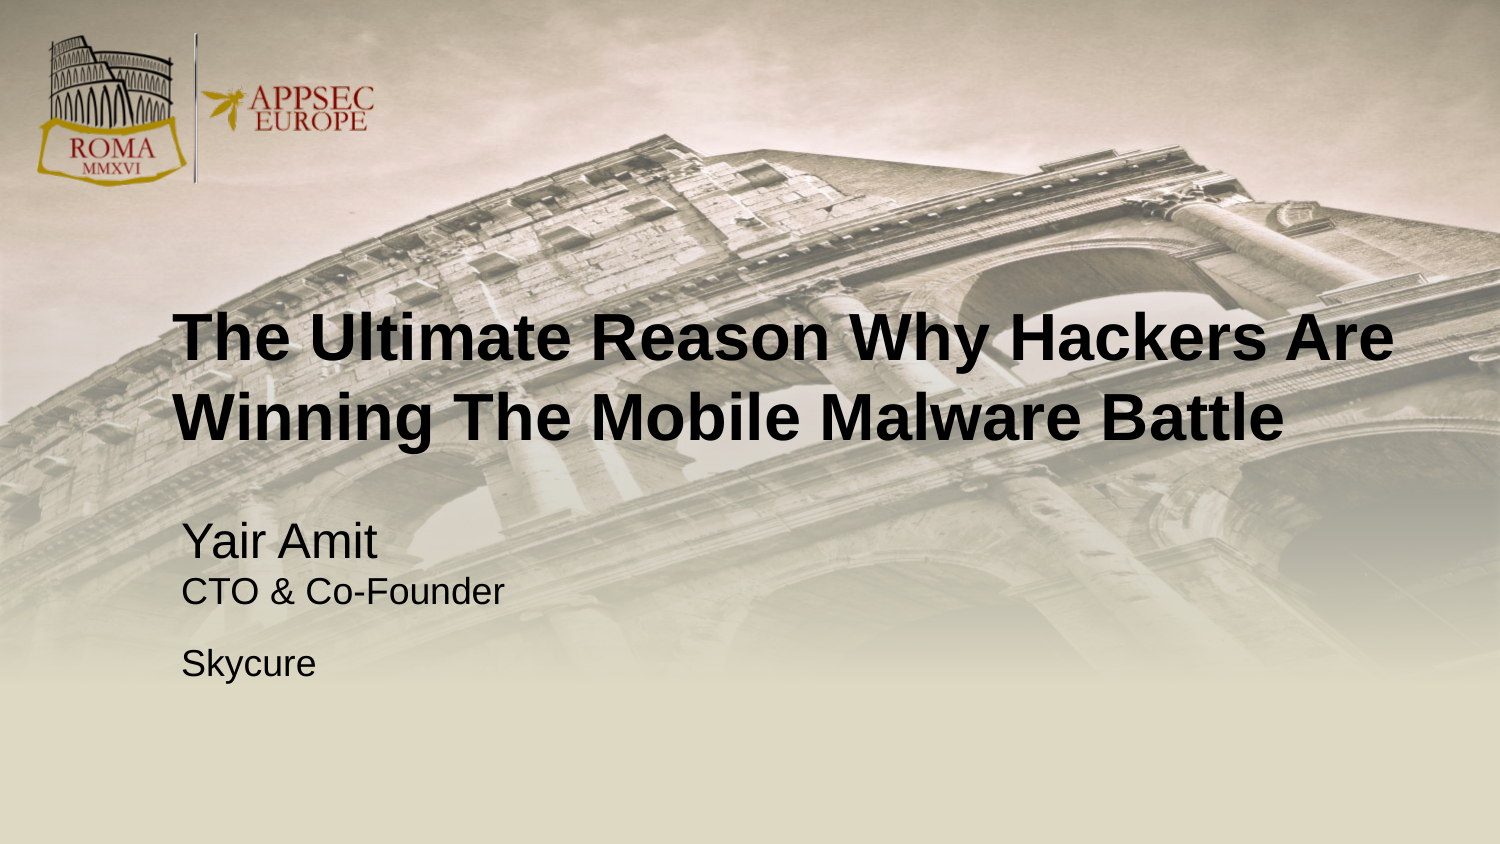

# The Ultimate Reason Why Hackers Are Winning The Mobile Malware Battle
Yair Amit
CTO & Co-Founder
Skycure